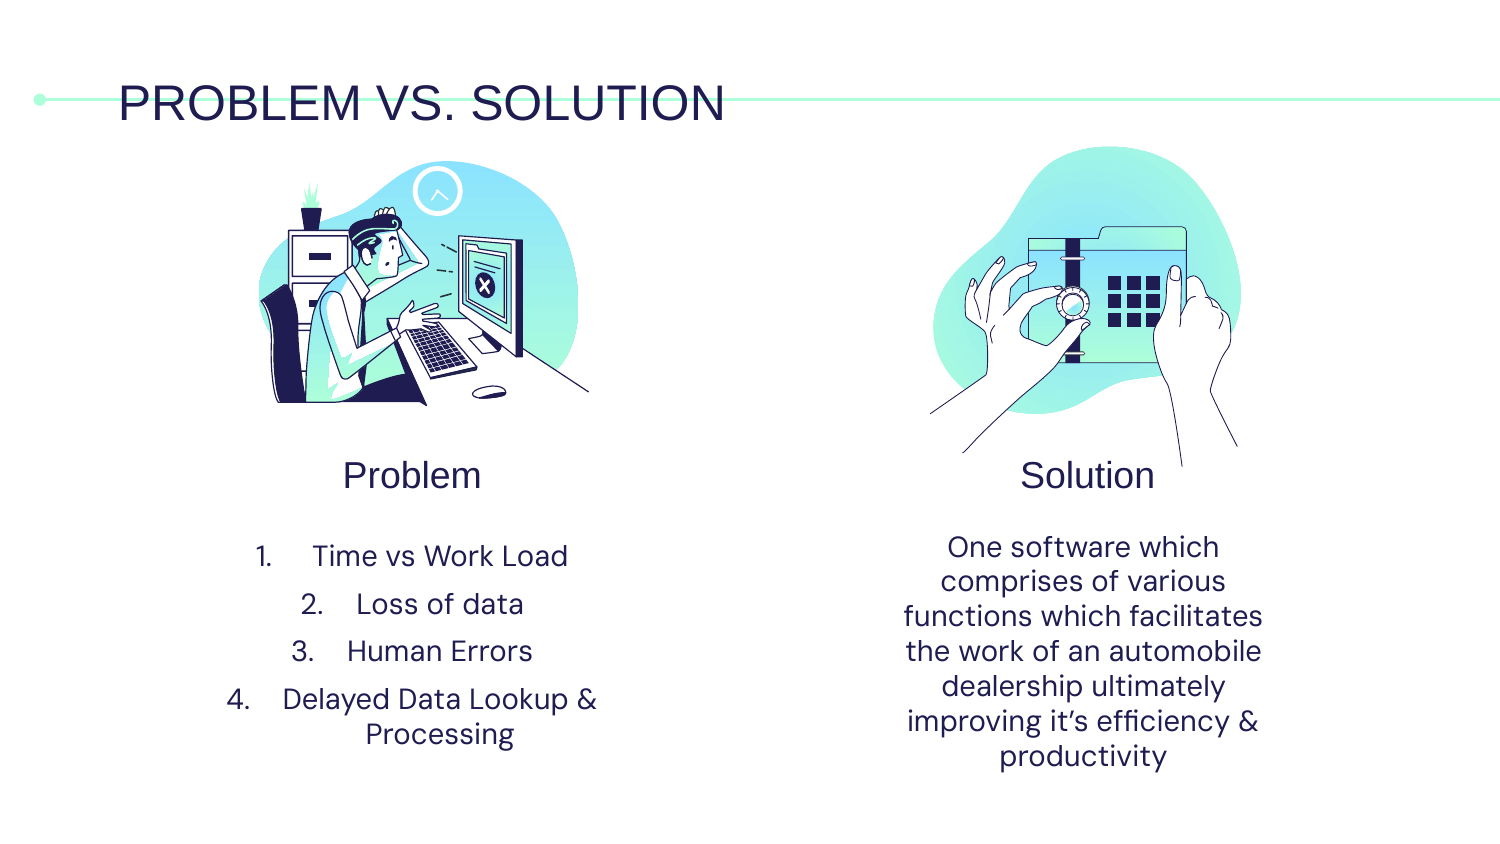

# PROBLEM VS. SOLUTION

Problem
Solution
One software which comprises of various functions which facilitates the work of an automobile dealership ultimately improving it’s efficiency & productivity
Time vs Work Load
Loss of data
Human Errors
Delayed Data Lookup & Processing